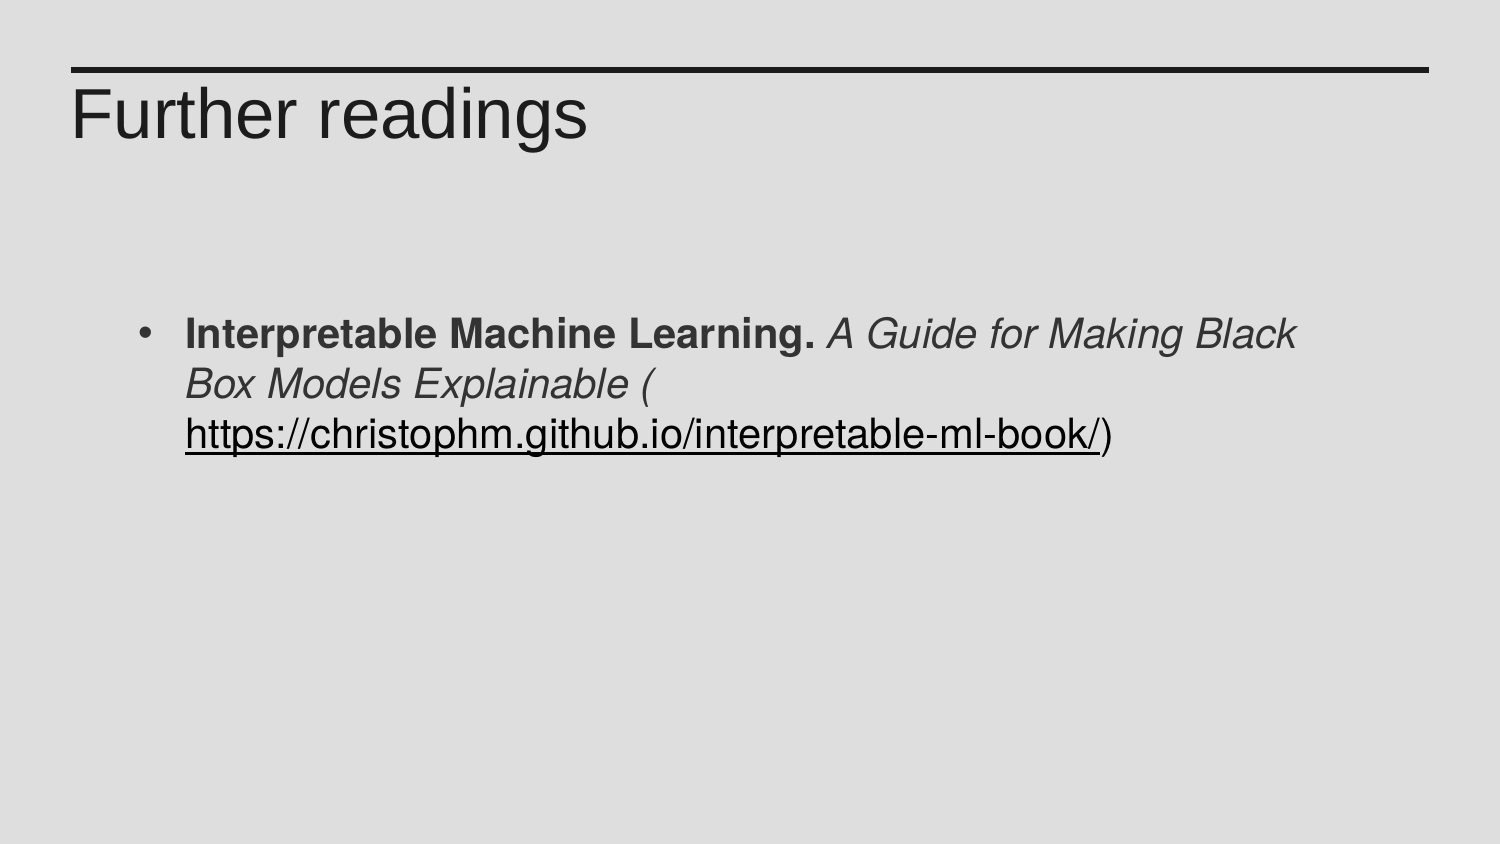

Further readings
Interpretable Machine Learning. A Guide for Making Black Box Models Explainable (https://christophm.github.io/interpretable-ml-book/)

|  |
| --- |